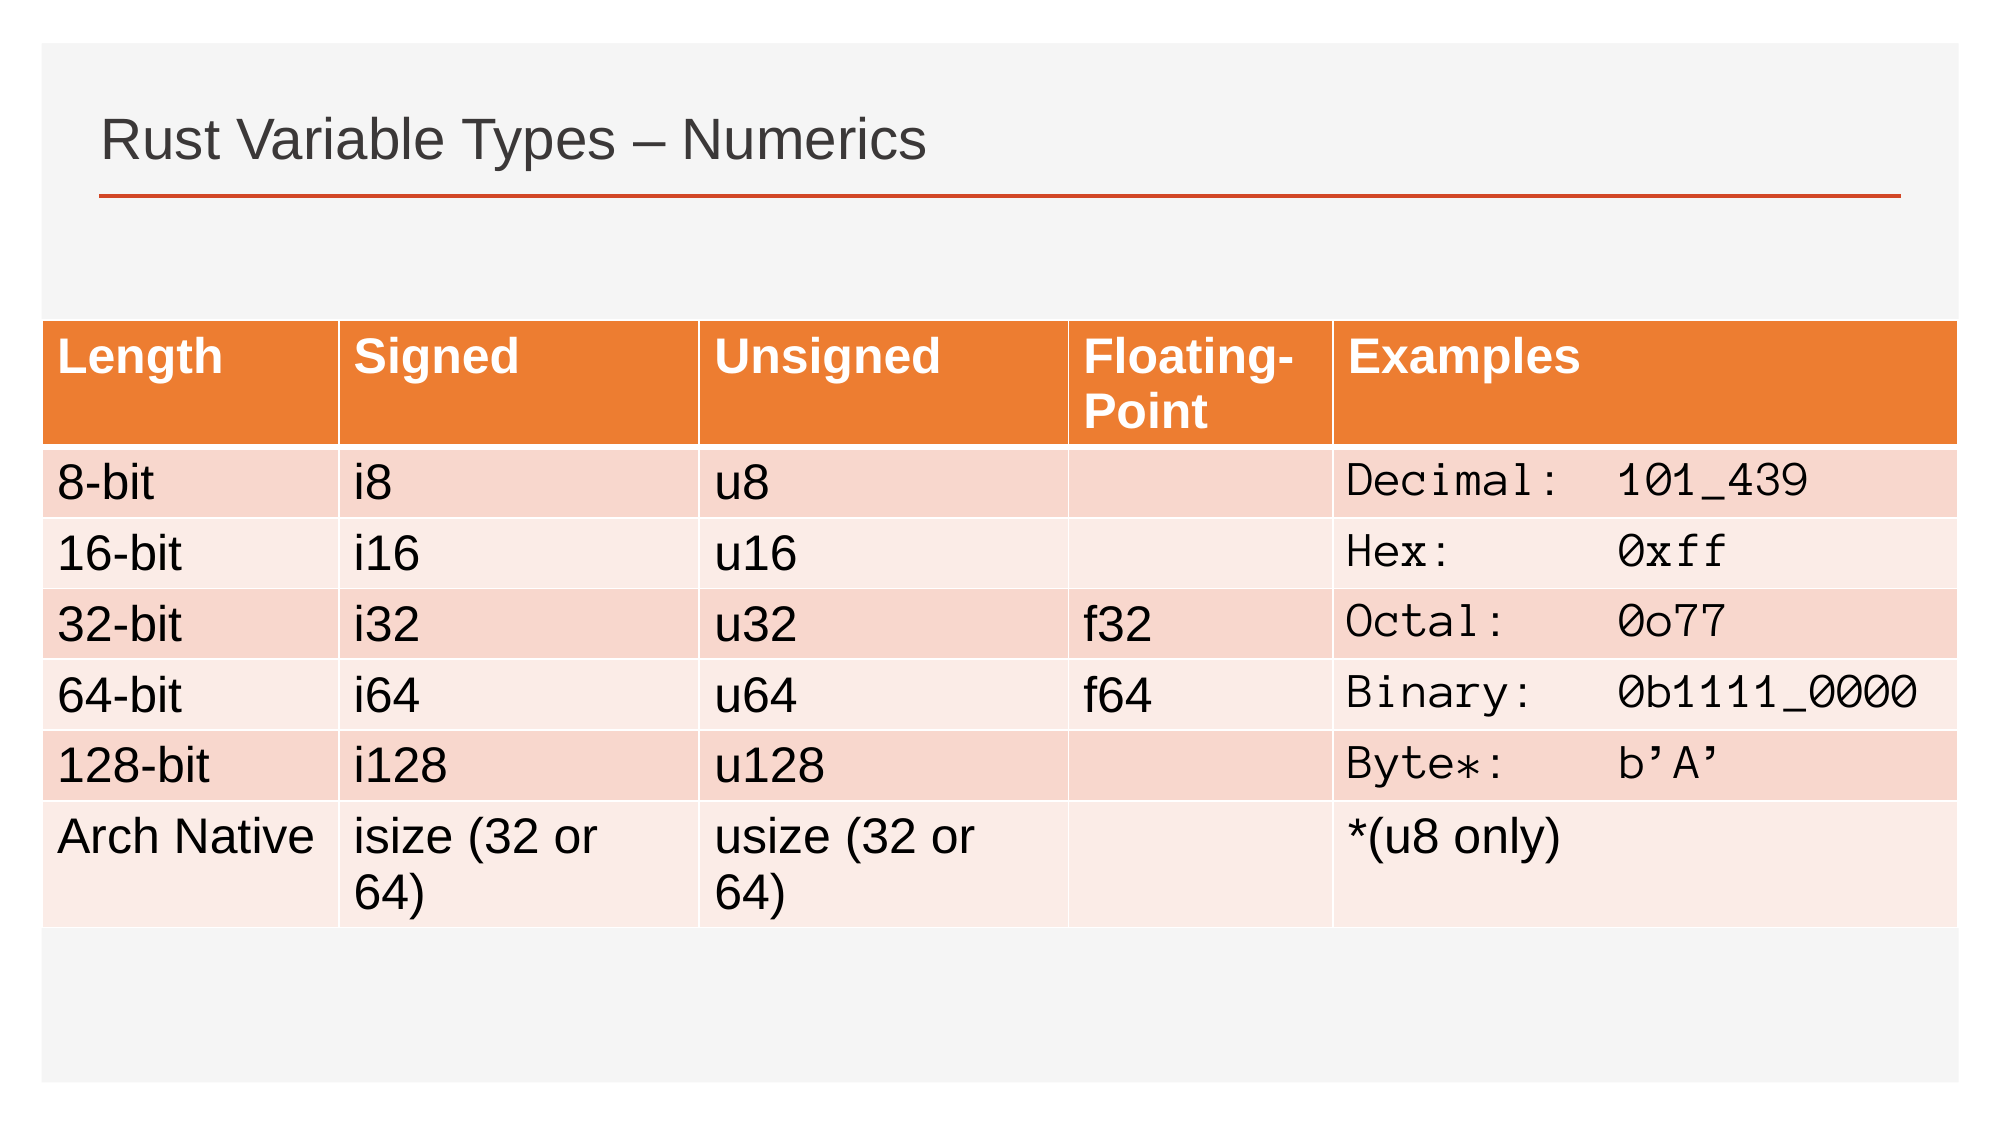

# Rust Variable Types – Numerics
| Length | Signed | Unsigned | Floating-Point | Examples |
| --- | --- | --- | --- | --- |
| 8-bit | i8 | u8 |  | Decimal: 101\_439 |
| 16-bit | i16 | u16 |  | Hex: 0xff |
| 32-bit | i32 | u32 | f32 | Octal: 0o77 |
| 64-bit | i64 | u64 | f64 | Binary: 0b1111\_0000 |
| 128-bit | i128 | u128 |  | Byte\*: b’A’ |
| Arch Native | isize (32 or 64) | usize (32 or 64) |  | \*(u8 only) |